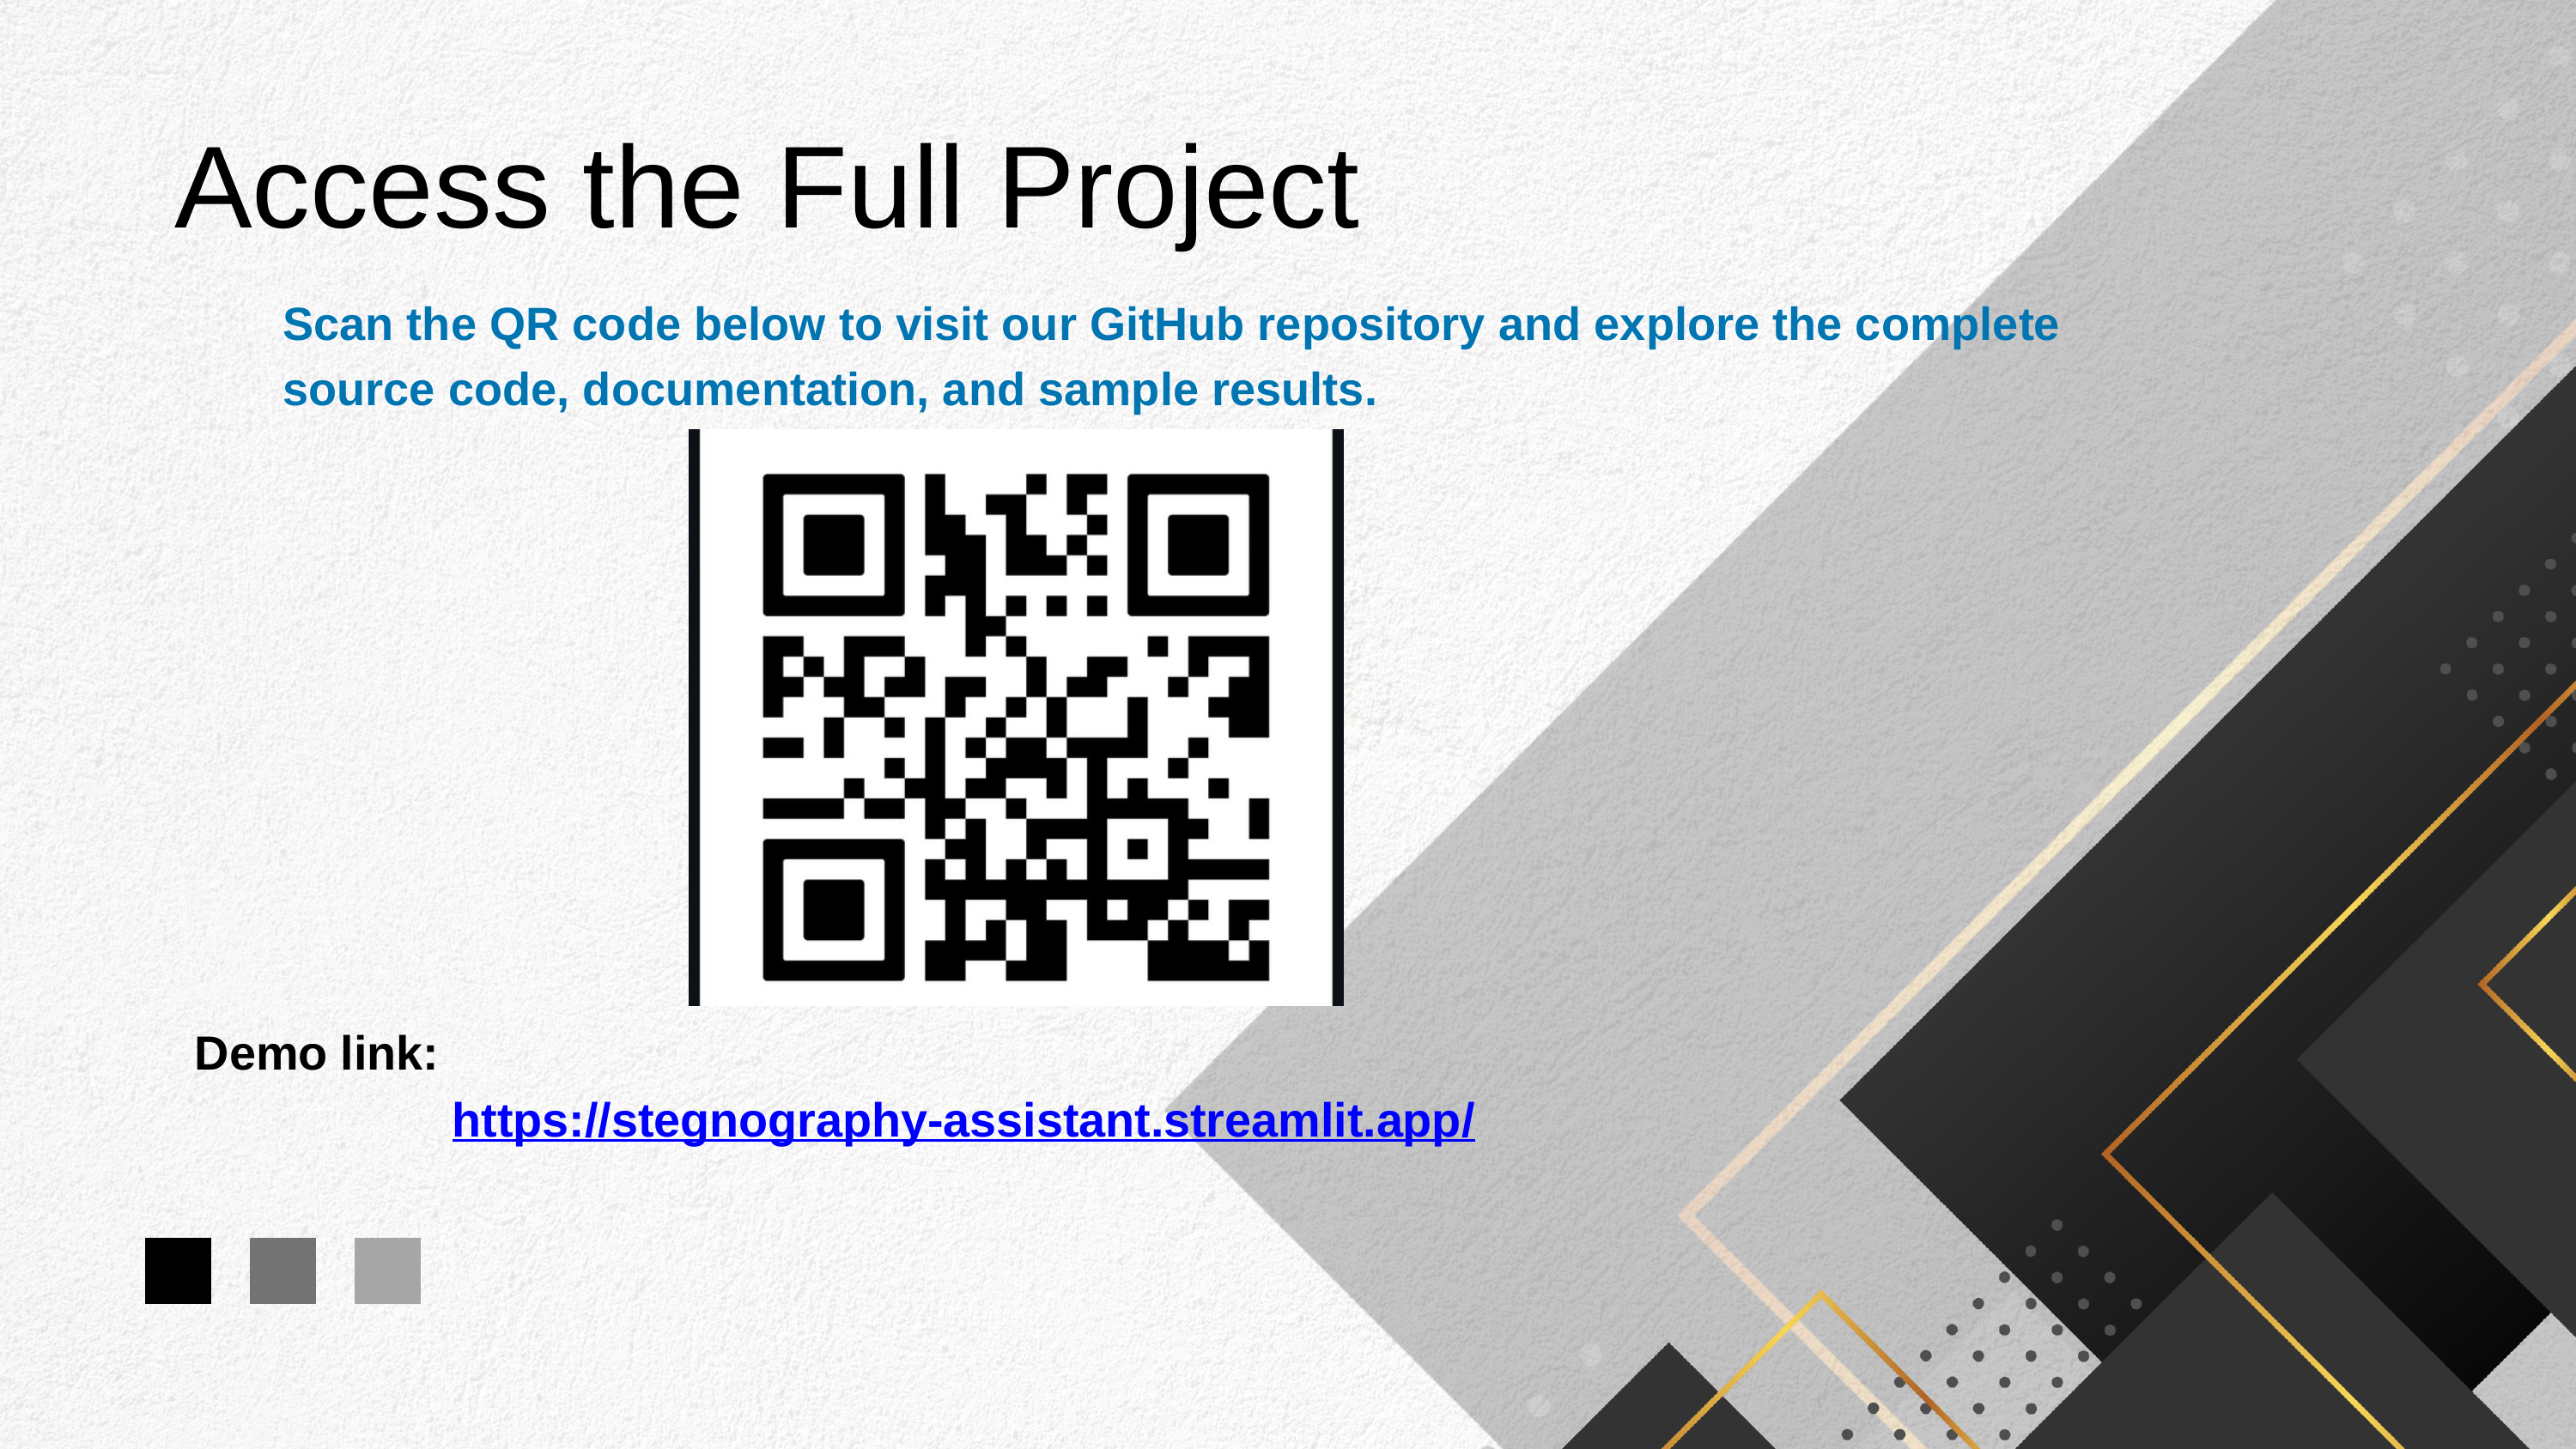

Access the Full Project
Scan the QR code below to visit our GitHub repository and explore the complete source code, documentation, and sample results.

Demo link:
https://stegnography-assistant.streamlit.app/